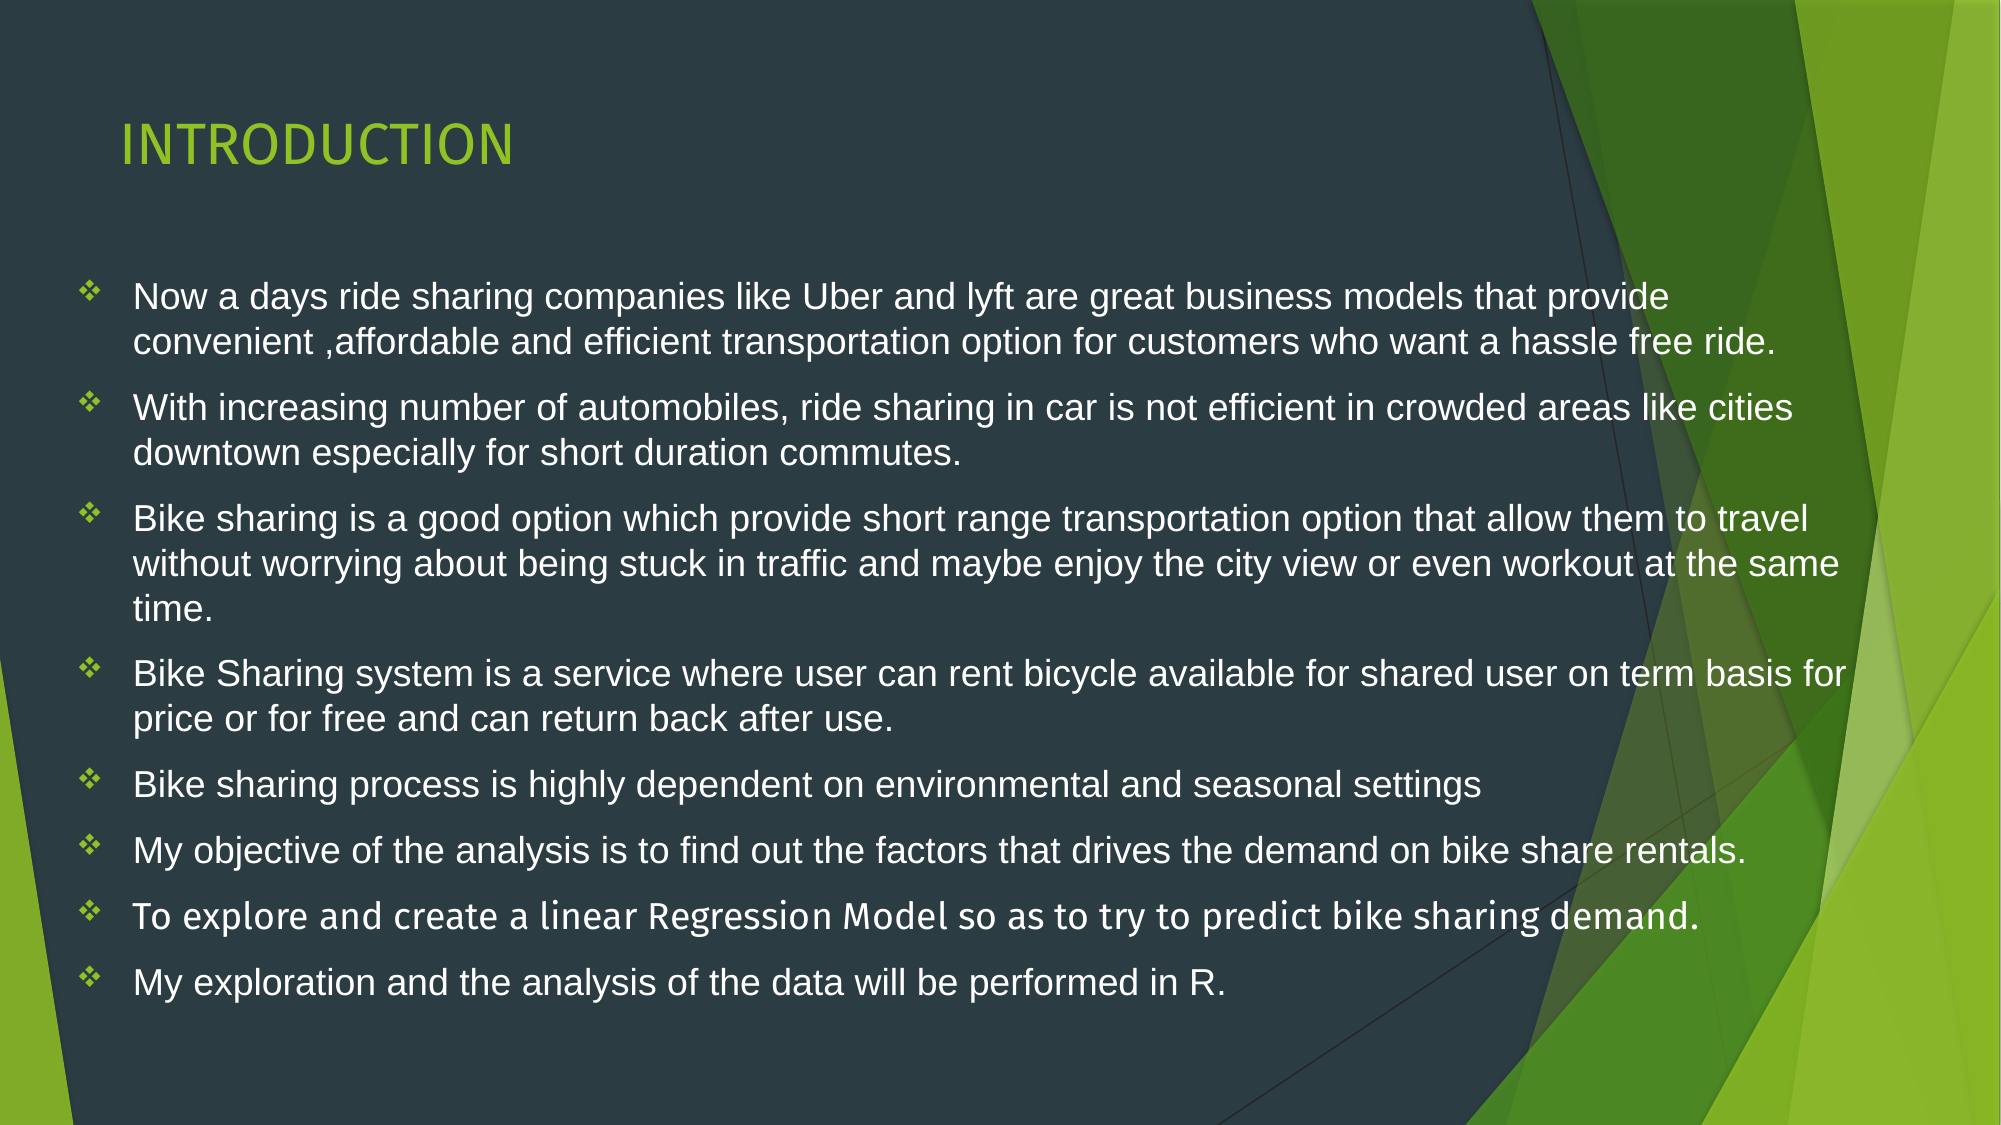

INTRODUCTION

Now a days ride sharing companies like Uber and lyft are great business models that provide convenient ,affordable and efficient transportation option for customers who want a hassle free ride.
With increasing number of automobiles, ride sharing in car is not efficient in crowded areas like cities downtown especially for short duration commutes.
Bike sharing is a good option which provide short range transportation option that allow them to travel without worrying about being stuck in traffic and maybe enjoy the city view or even workout at the same time.
Bike Sharing system is a service where user can rent bicycle available for shared user on term basis for price or for free and can return back after use.
Bike sharing process is highly dependent on environmental and seasonal settings
My objective of the analysis is to find out the factors that drives the demand on bike share rentals.
To explore and create a linear Regression Model so as to try to predict bike sharing demand.
My exploration and the analysis of the data will be performed in R.